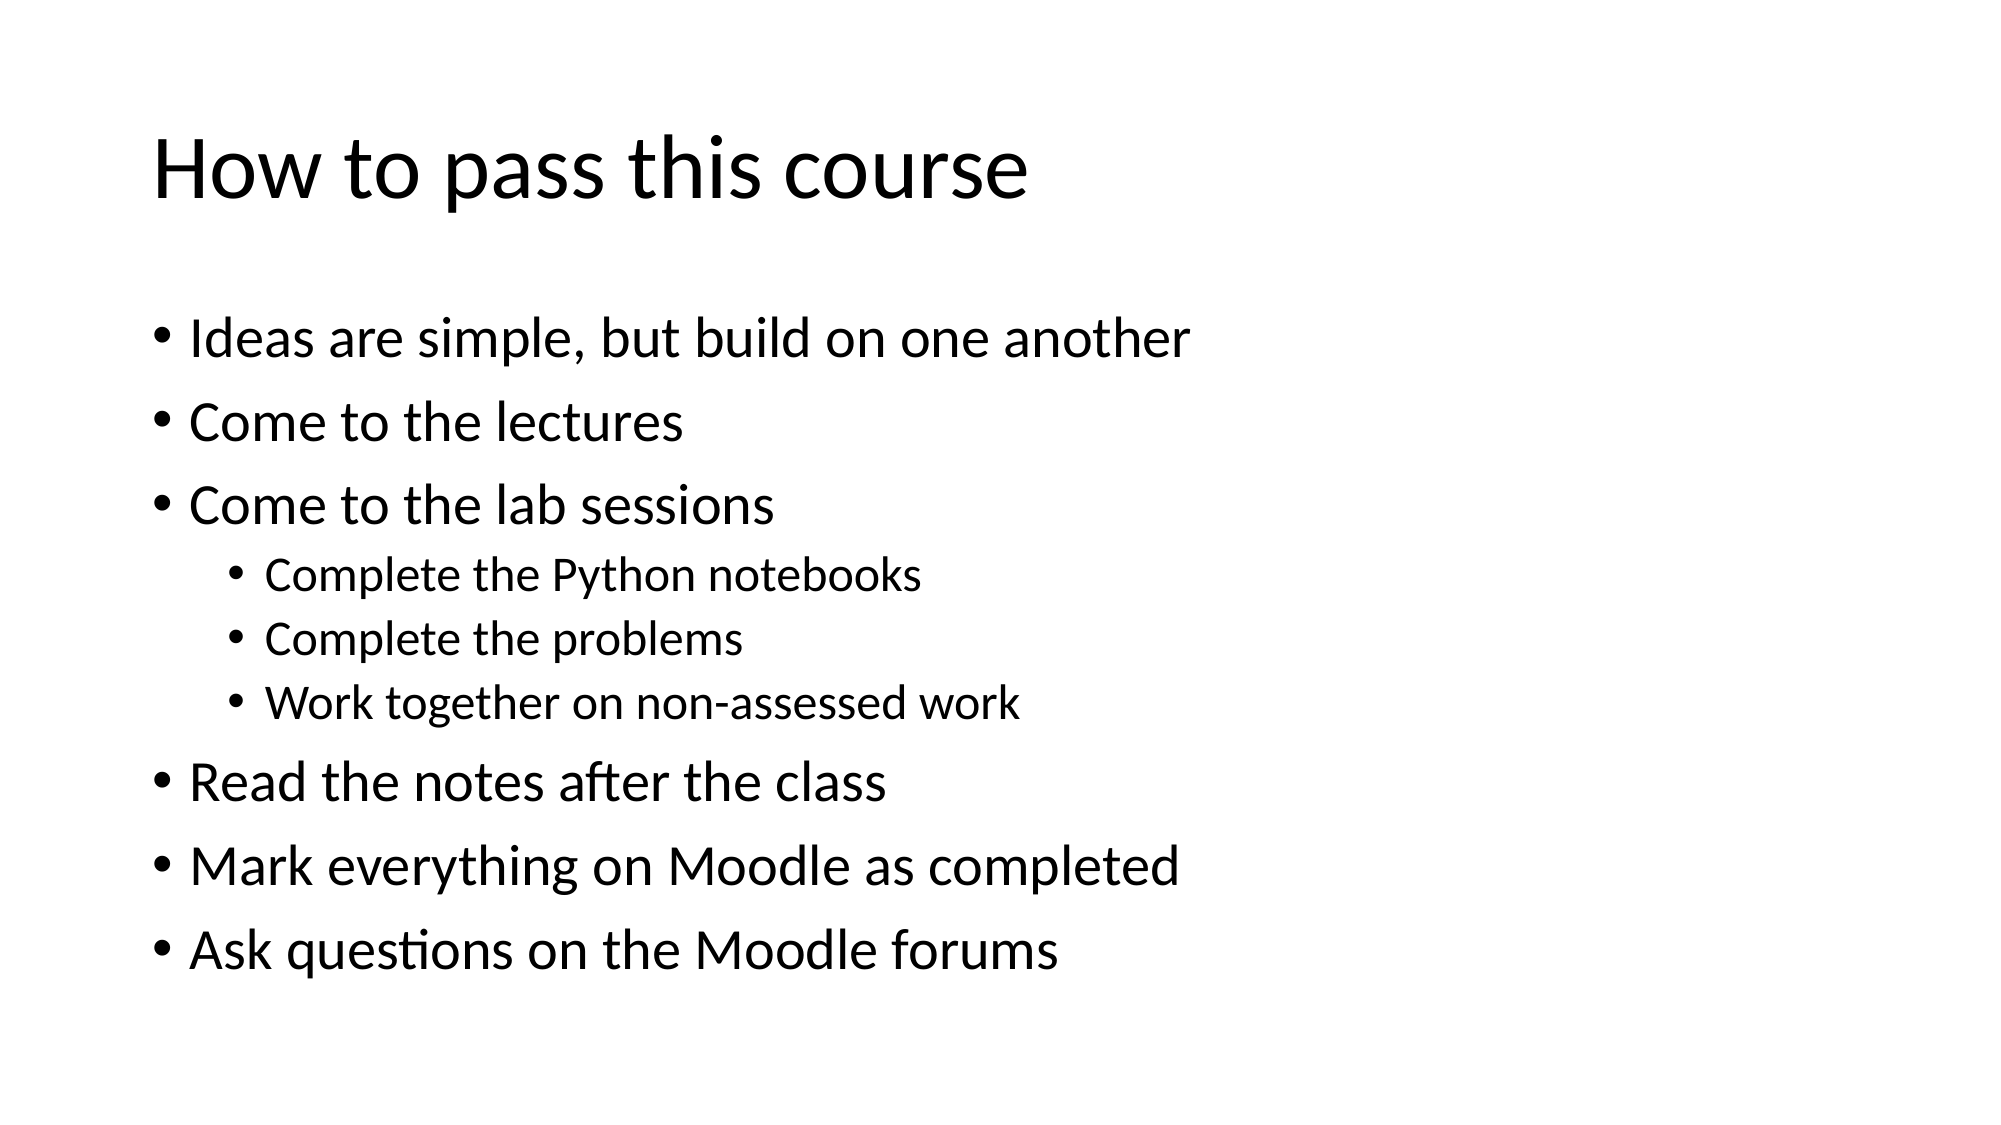

# How to pass this course
Ideas are simple, but build on one another
Come to the lectures
Come to the lab sessions
Complete the Python notebooks
Complete the problems
Work together on non-assessed work
Read the notes after the class
Mark everything on Moodle as completed
Ask questions on the Moodle forums